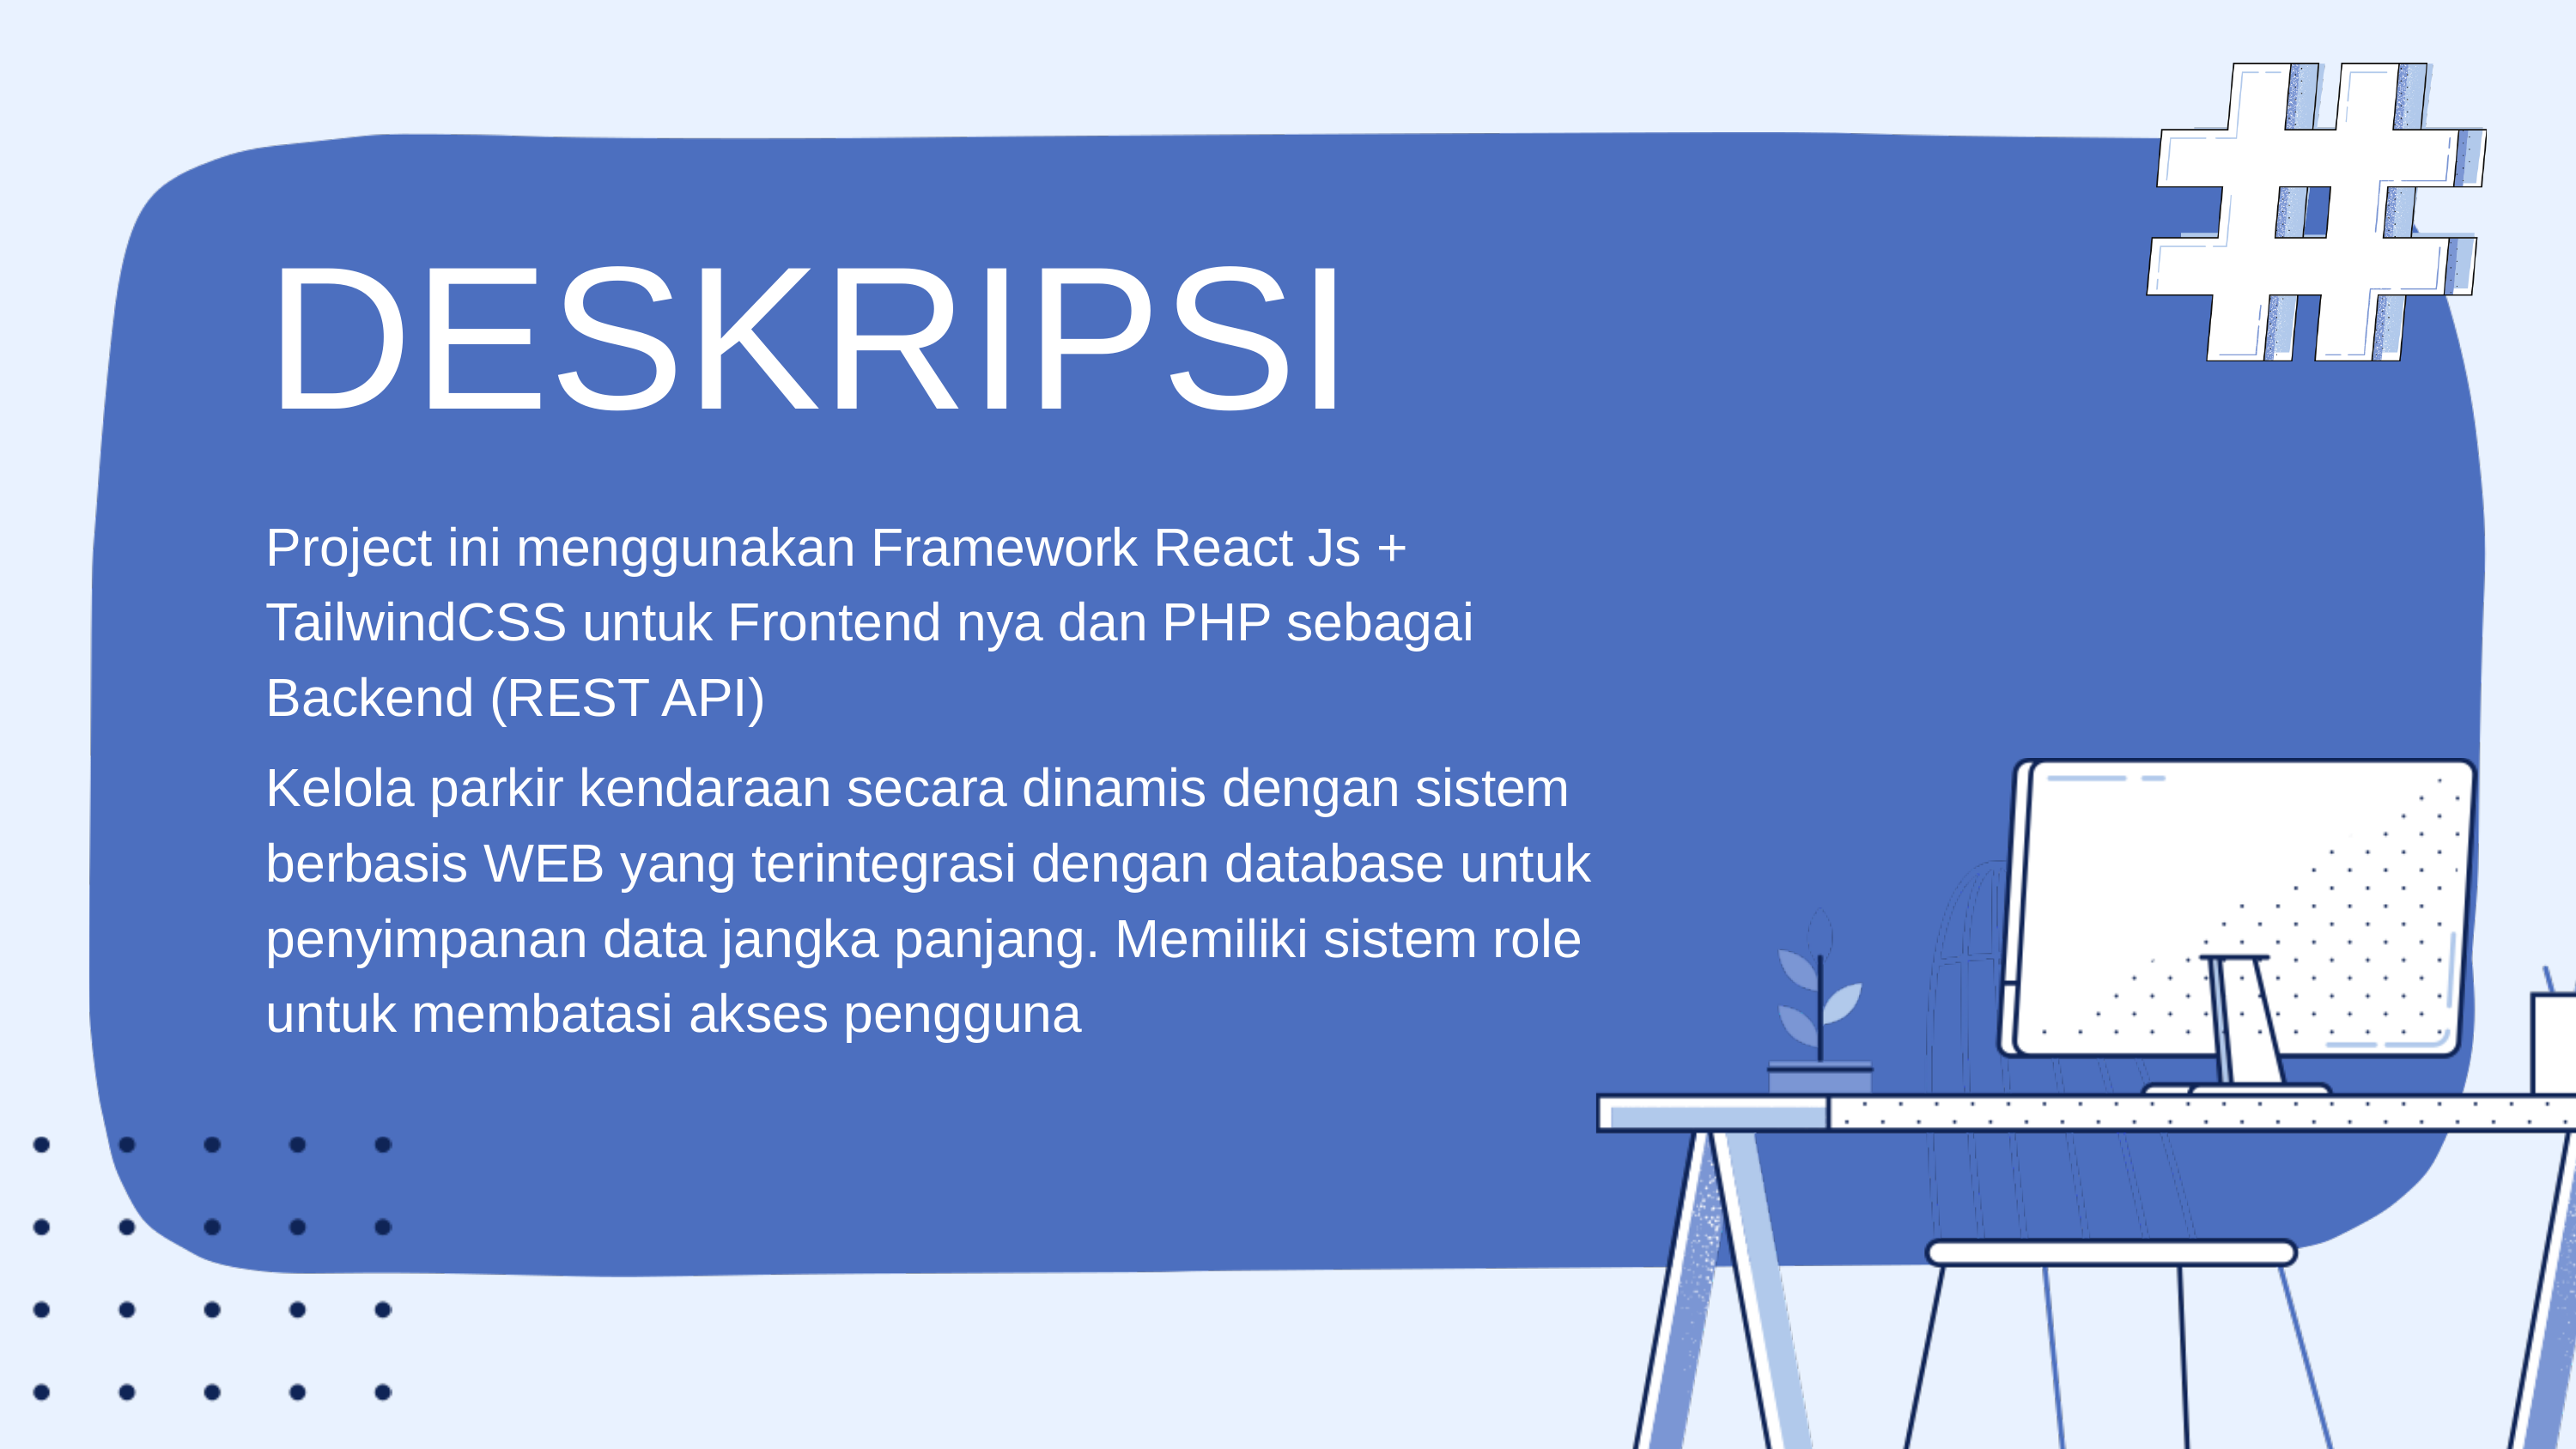

DESKRIPSI
Project ini menggunakan Framework React Js + TailwindCSS untuk Frontend nya dan PHP sebagai Backend (REST API)
Kelola parkir kendaraan secara dinamis dengan sistem berbasis WEB yang terintegrasi dengan database untuk penyimpanan data jangka panjang. Memiliki sistem role untuk membatasi akses pengguna